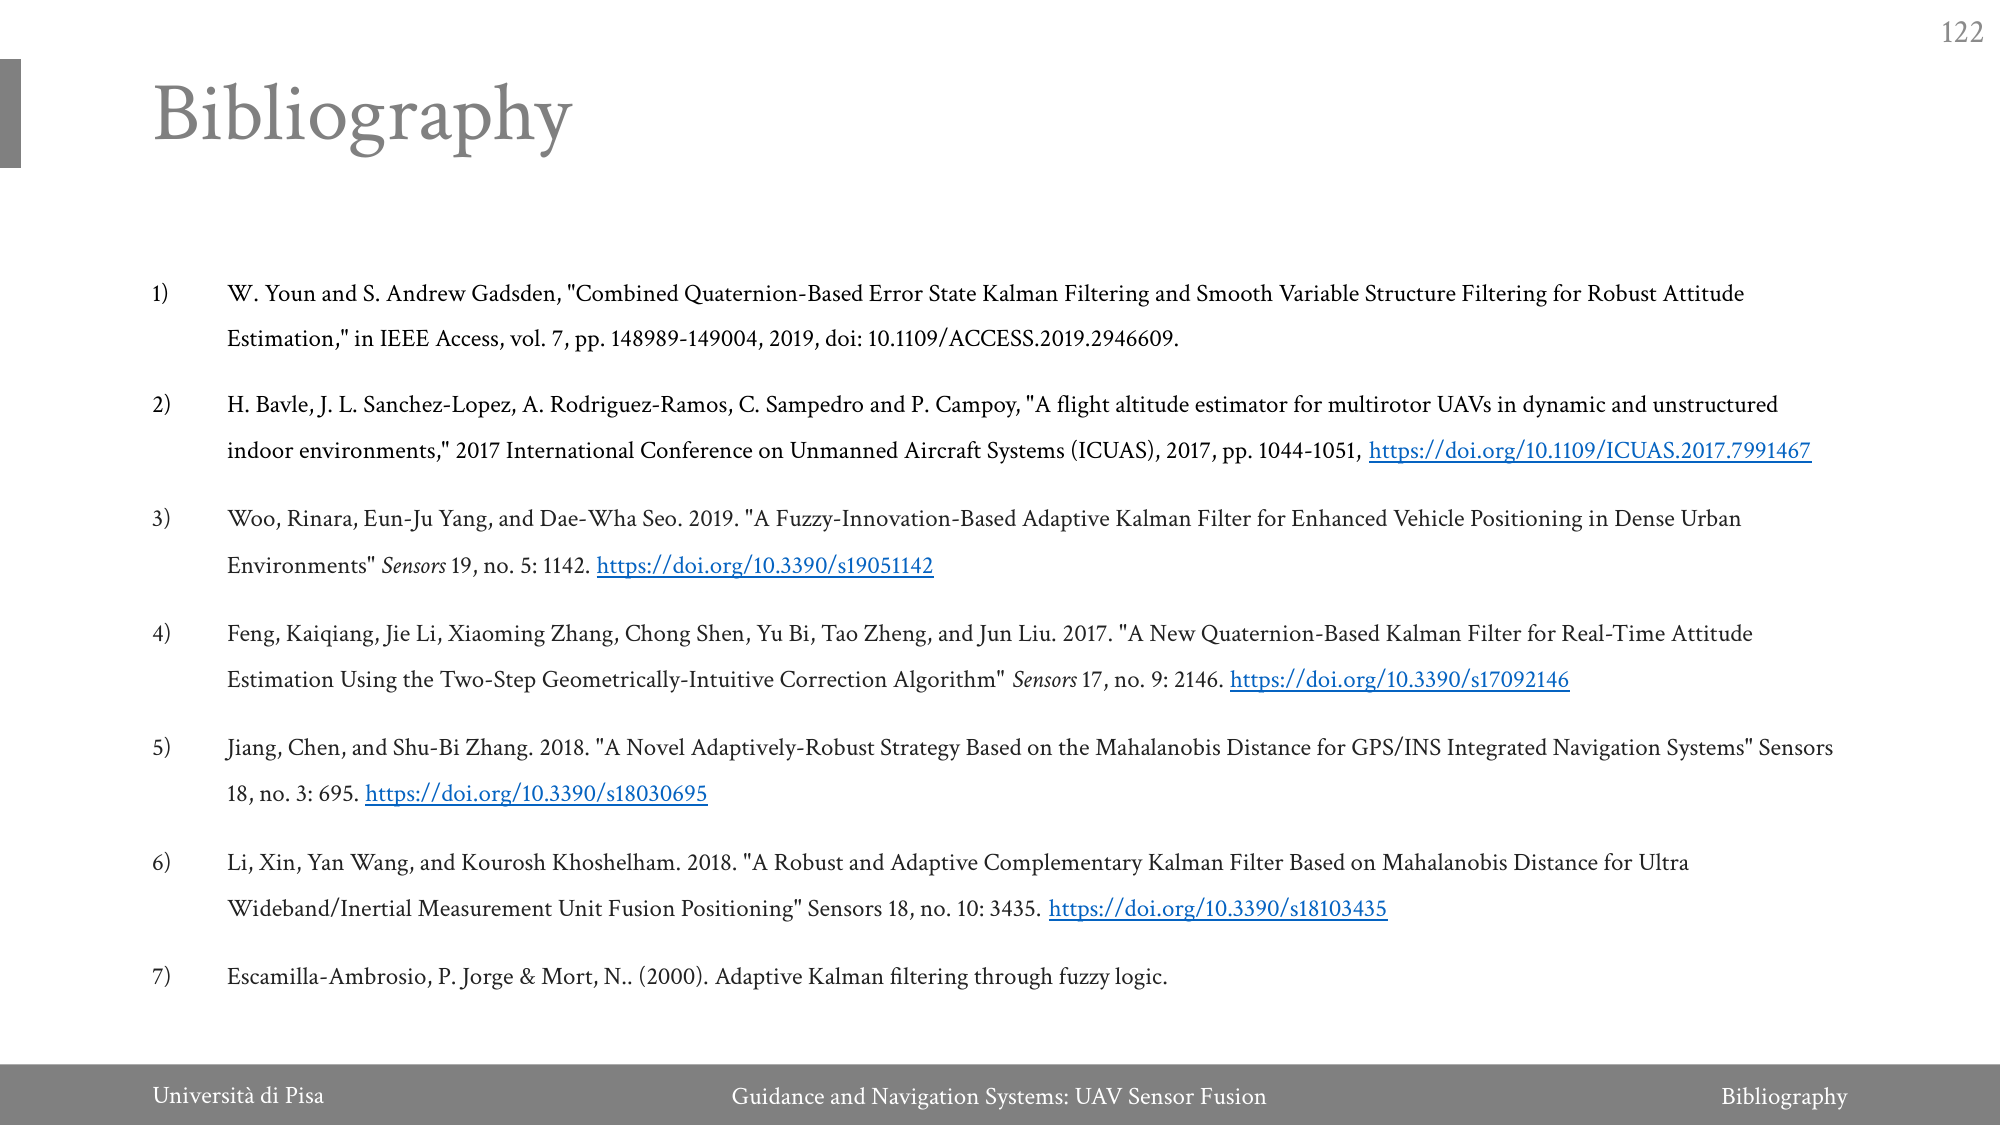

122
Bibliography
W. Youn and S. Andrew Gadsden, "Combined Quaternion-Based Error State Kalman Filtering and Smooth Variable Structure Filtering for Robust Attitude Estimation," in IEEE Access, vol. 7, pp. 148989-149004, 2019, doi: 10.1109/ACCESS.2019.2946609.
H. Bavle, J. L. Sanchez-Lopez, A. Rodriguez-Ramos, C. Sampedro and P. Campoy, "A flight altitude estimator for multirotor UAVs in dynamic and unstructured indoor environments," 2017 International Conference on Unmanned Aircraft Systems (ICUAS), 2017, pp. 1044-1051, https://doi.org/10.1109/ICUAS.2017.7991467
Woo, Rinara, Eun-Ju Yang, and Dae-Wha Seo. 2019. "A Fuzzy-Innovation-Based Adaptive Kalman Filter for Enhanced Vehicle Positioning in Dense Urban Environments" Sensors 19, no. 5: 1142. https://doi.org/10.3390/s19051142
Feng, Kaiqiang, Jie Li, Xiaoming Zhang, Chong Shen, Yu Bi, Tao Zheng, and Jun Liu. 2017. "A New Quaternion-Based Kalman Filter for Real-Time Attitude Estimation Using the Two-Step Geometrically-Intuitive Correction Algorithm" Sensors 17, no. 9: 2146. https://doi.org/10.3390/s17092146
Jiang, Chen, and Shu-Bi Zhang. 2018. "A Novel Adaptively-Robust Strategy Based on the Mahalanobis Distance for GPS/INS Integrated Navigation Systems" Sensors 18, no. 3: 695. https://doi.org/10.3390/s18030695
Li, Xin, Yan Wang, and Kourosh Khoshelham. 2018. "A Robust and Adaptive Complementary Kalman Filter Based on Mahalanobis Distance for Ultra Wideband/Inertial Measurement Unit Fusion Positioning" Sensors 18, no. 10: 3435. https://doi.org/10.3390/s18103435
Escamilla-Ambrosio, P. Jorge & Mort, N.. (2000). Adaptive Kalman filtering through fuzzy logic.

Università di Pisa

Guidance and Navigation Systems: UAV Sensor Fusion
Bibliography